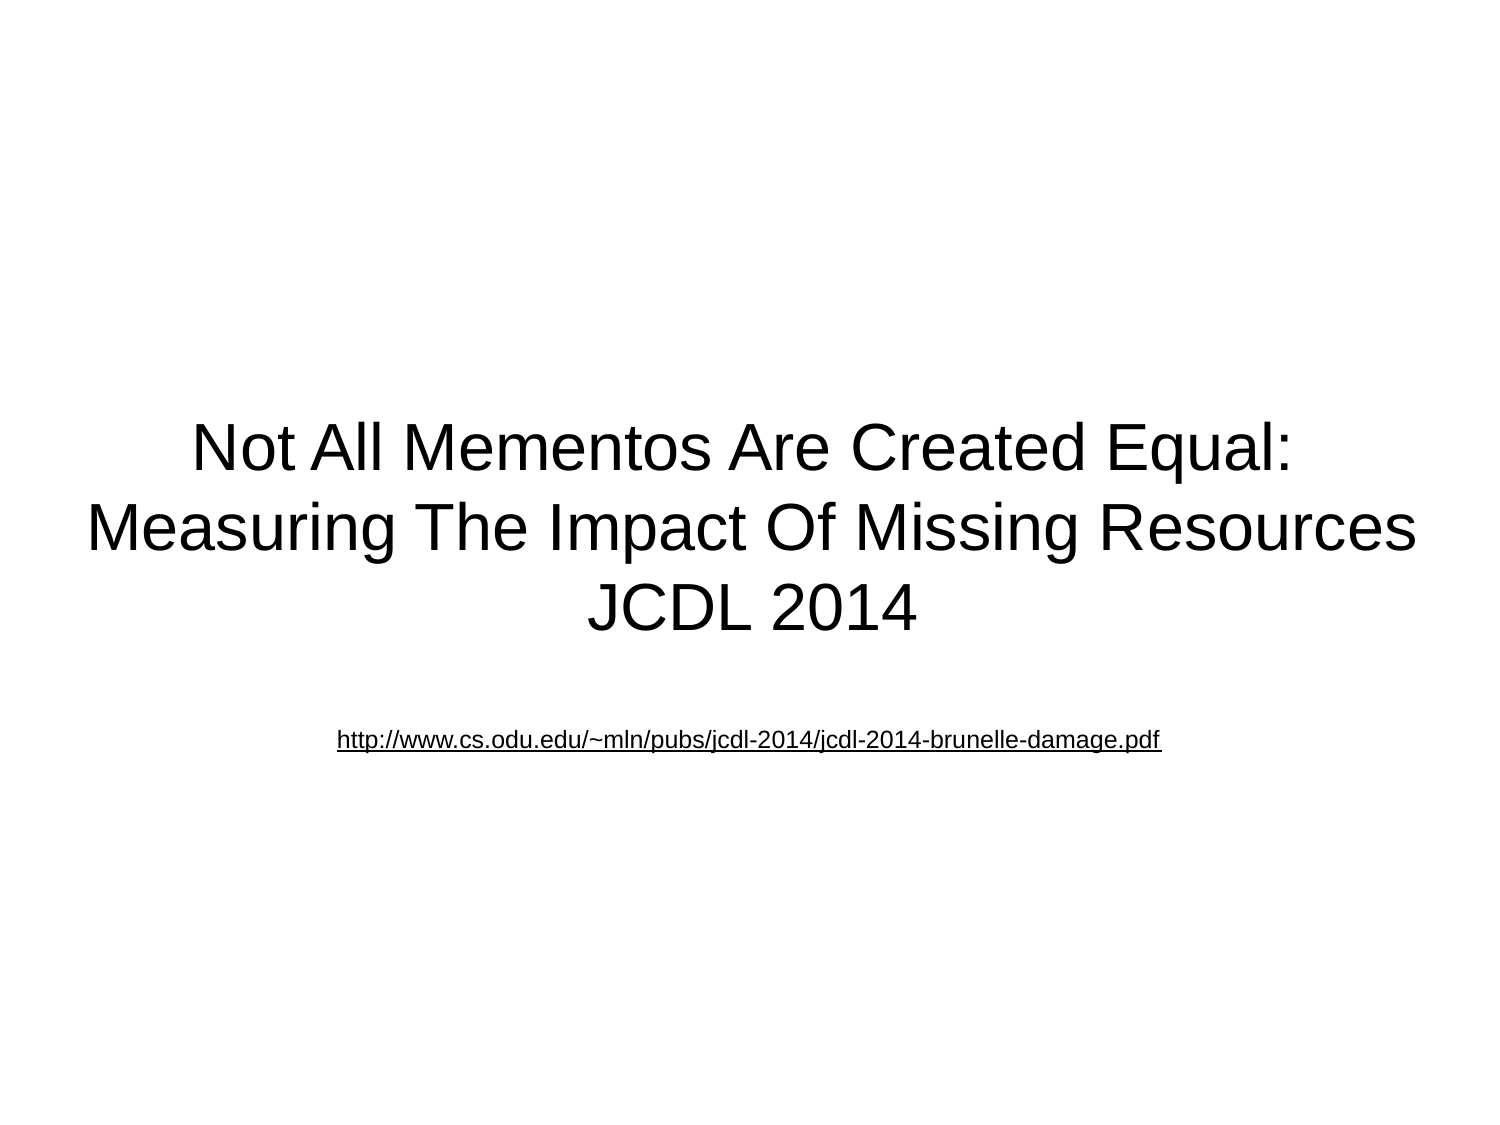

Not All Mementos Are Created Equal:
Measuring The Impact Of Missing Resources
JCDL 2014

http://www.cs.odu.edu/~mln/pubs/jcdl-2014/jcdl-2014-brunelle-damage.pdf